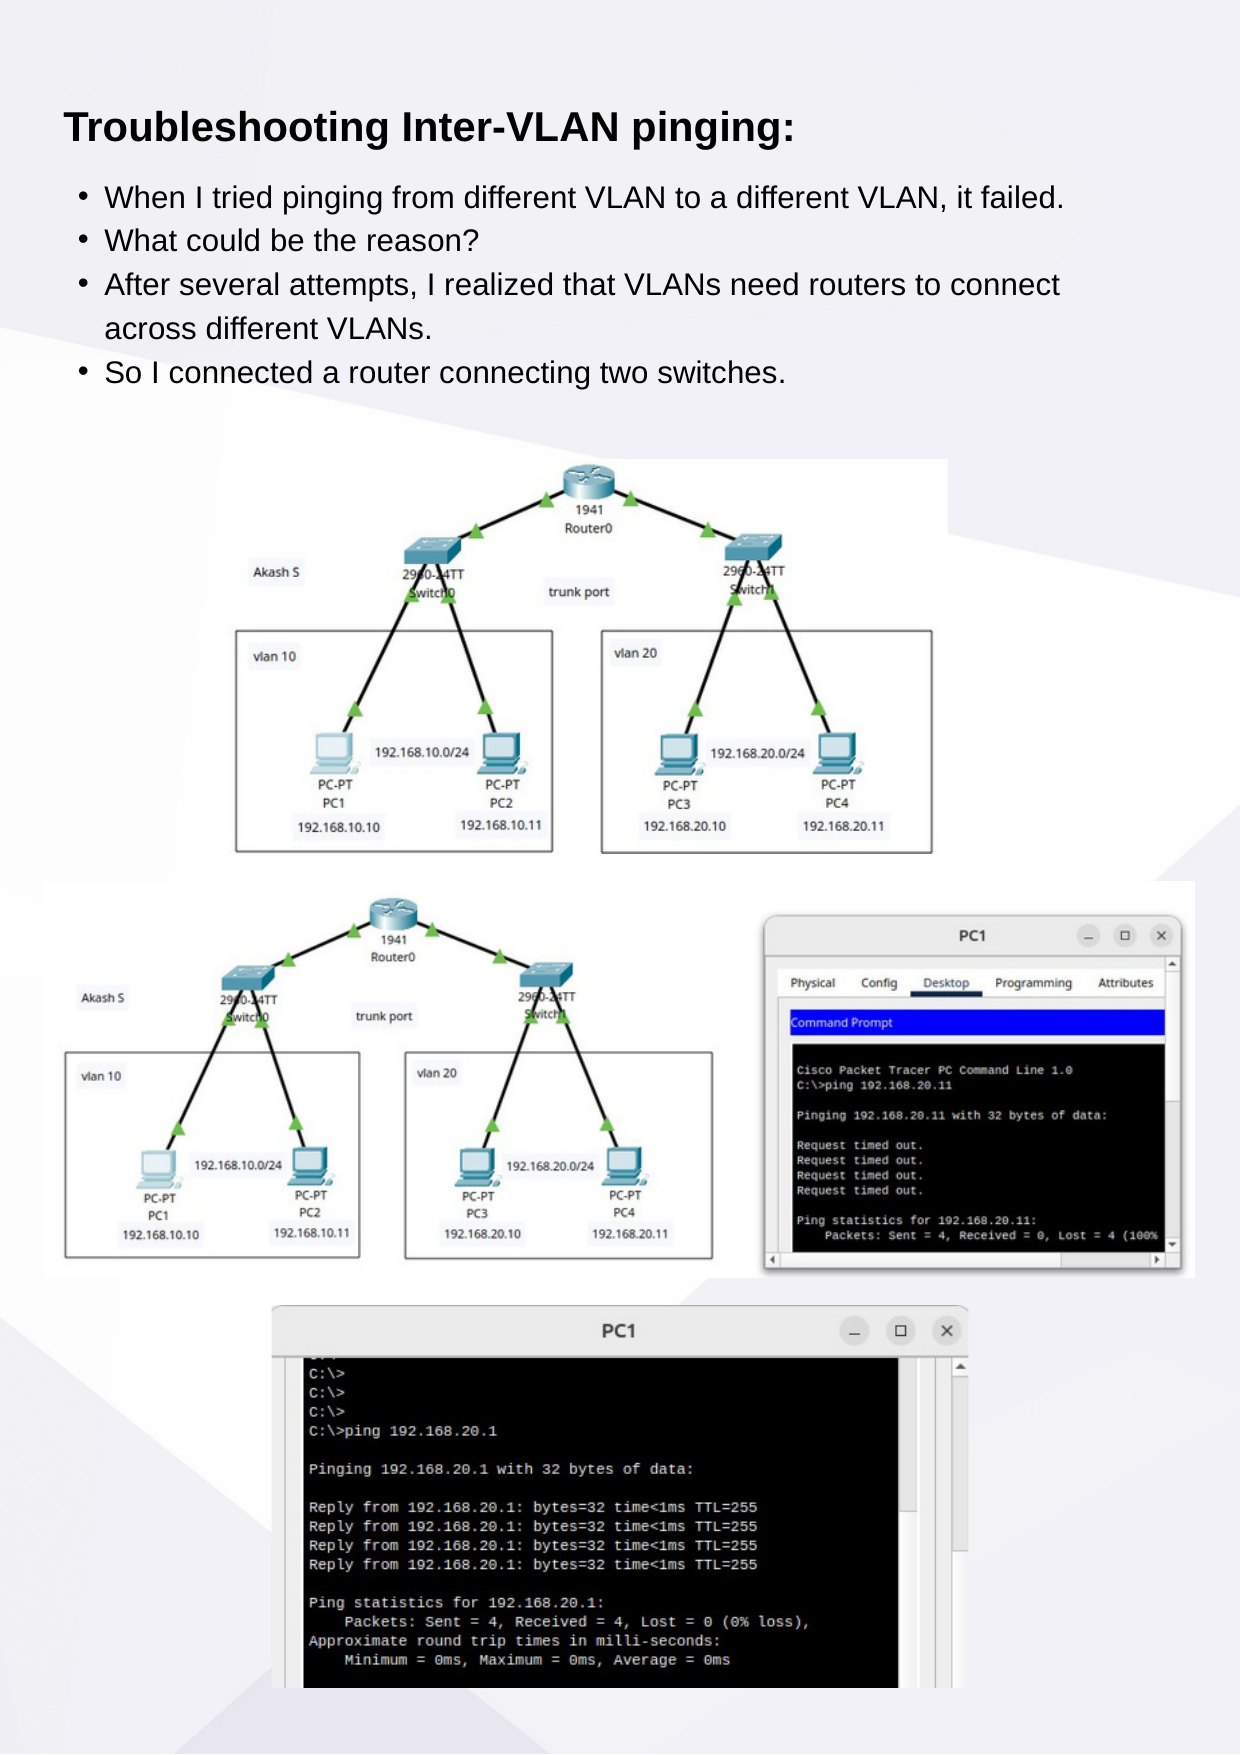

Troubleshooting Inter-VLAN pinging:
When I tried pinging from different VLAN to a different VLAN, it failed.
What could be the reason?
After several attempts, I realized that VLANs need routers to connect across different VLANs.
So I connected a router connecting two switches.